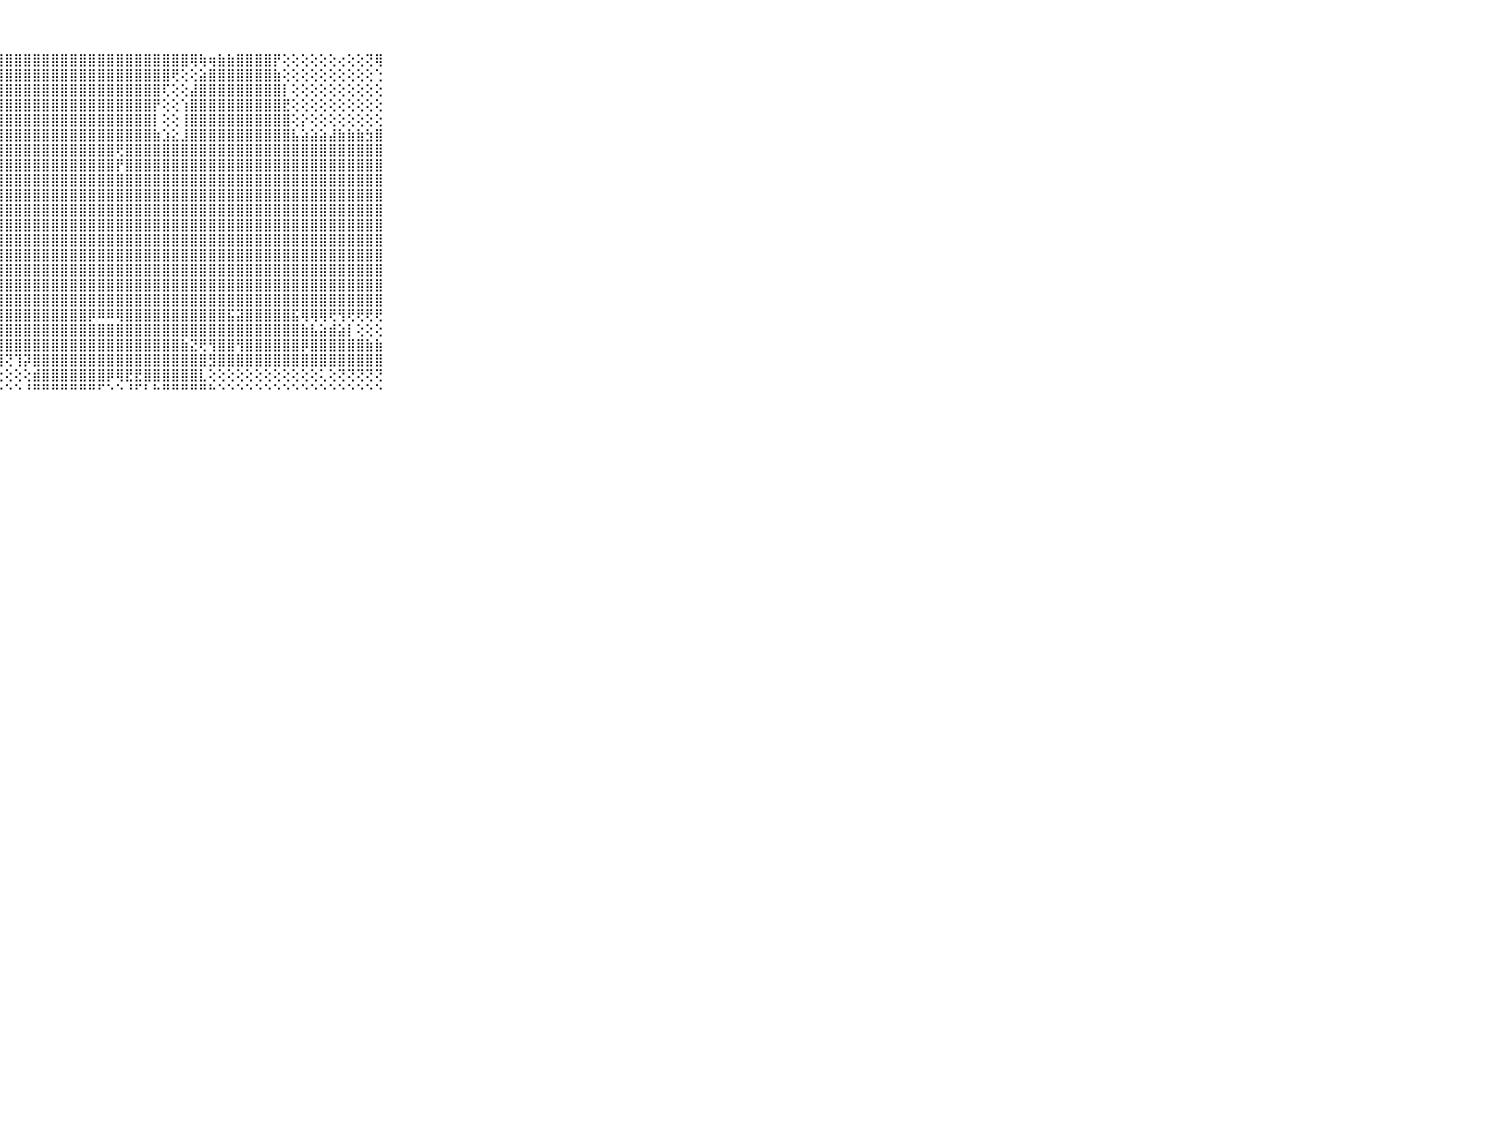

⠀⠀⠀⠀⠀⠀⠀⠀⠀⠀⠀⢸⣿⣿⣿⣿⣿⣿⣿⣿⣿⣿⣿⣿⣿⣿⣿⣿⣿⣿⣿⣿⣿⣿⣿⣿⣿⣿⣿⣿⣿⣿⣿⣿⣿⣿⣿⣿⢿⢷⢶⣷⣷⣿⣿⣿⣿⡟⢕⢕⢕⢕⢕⢕⢔⢕⢕⢝⢿⠀⠀⠀⠀⠀⠀⠀⠀⠀⠀⠀⠀
⠀⠀⠀⠀⠀⠀⠀⠀⠀⠀⠀⢄⣸⣿⣿⣿⣿⣿⣿⣿⣿⣿⣿⣿⣿⣿⣿⣿⣿⣿⣿⣿⣿⣿⣿⣿⣿⣿⣿⣿⣿⣿⣿⣿⣿⣿⢟⢕⢕⣵⣿⣿⣿⣿⣿⣿⣿⣷⢕⢕⢕⢕⢕⢕⢕⢕⢕⢕⢑⠀⠀⠀⠀⠀⠀⠀⠀⠀⠀⠀⠀
⠀⠀⠀⠀⠀⠀⠀⠀⠀⠀⠀⢸⣿⣿⣿⣿⣿⣿⣿⣿⣿⣿⣿⣿⣿⣿⣿⣿⣿⣿⣿⣿⣿⣿⣿⣿⣿⣿⣿⣿⣿⣿⣿⣿⣿⢏⢕⢕⣼⣿⣿⣿⣿⣿⣿⣿⣿⣿⡇⢕⢕⢕⢕⢕⢕⢕⢕⢕⢕⠀⠀⠀⠀⠀⠀⠀⠀⠀⠀⠀⠀
⠀⠀⠀⠀⠀⠀⠀⠀⠀⠀⠀⢸⣿⣿⣿⣿⣿⣿⣿⣿⣿⣿⣿⣿⣿⣿⣿⣿⣿⣿⣿⣿⣿⣿⣿⣿⣿⣿⣿⣿⣿⣿⣿⣿⡟⢕⢕⢱⣿⣿⣿⣿⣿⣿⣿⣿⣿⣿⣟⢕⢕⢕⢕⢕⢕⢕⢕⢕⢕⠀⠀⠀⠀⠀⠀⠀⠀⠀⠀⠀⠀
⠀⠀⠀⠀⠀⠀⠀⠀⠀⠀⠀⢸⣿⣿⣿⣿⣿⣿⣿⣿⣿⣿⣿⣿⣿⣿⣿⣿⣿⣿⣿⣿⣿⣿⣿⣿⣿⣿⣿⣿⣿⣿⣿⣿⡇⢕⢕⢸⣿⣿⣿⣿⣿⣿⣿⣿⣿⣿⣿⢕⡕⢕⢕⢕⢕⢕⢕⢕⢕⠀⠀⠀⠀⠀⠀⠀⠀⠀⠀⠀⠀
⠀⠀⠀⠀⠀⠀⠀⠀⠀⠀⠀⢸⣿⣿⣿⣿⣿⣿⣿⣿⣿⣿⣿⣿⣿⣿⣿⣿⣿⣿⣿⣿⣿⣿⣿⣿⣿⣿⣿⣿⣿⣿⣿⣿⣷⣱⣕⣸⣿⣿⣿⣿⣿⣿⣿⣿⣿⣿⣿⣧⣵⣵⣵⣼⣷⣷⣷⣳⣿⠀⠀⠀⠀⠀⠀⠀⠀⠀⠀⠀⠀
⠀⠀⠀⠀⠀⠀⠀⠀⠀⠀⠀⢸⣿⣿⣿⣿⣿⣿⣿⣿⣿⣿⣿⣿⣿⣿⣿⣿⣿⣿⣿⣿⣿⣿⣿⣿⣿⣿⣿⣿⢟⣿⣿⣿⣿⣿⣿⣿⣿⣿⣿⣿⣿⣿⣿⣿⣿⣿⣿⣿⣿⣿⣿⣿⣿⣿⣿⣿⣿⠀⠀⠀⠀⠀⠀⠀⠀⠀⠀⠀⠀
⠀⠀⠀⠀⠀⠀⠀⠀⠀⠀⠀⢸⣿⣿⣿⣿⣿⣿⣿⣿⣿⣿⣿⣿⣿⣿⣿⣿⣿⣿⣿⣿⣿⣿⣿⣿⣿⣿⣿⣿⡟⣿⣿⣿⣿⣿⣿⣿⣿⣿⣿⣿⣿⣿⣿⣿⣿⣿⣿⣿⣿⣿⣿⣿⣿⣿⣿⣿⣿⠀⠀⠀⠀⠀⠀⠀⠀⠀⠀⠀⠀
⠀⠀⠀⠀⠀⠀⠀⠀⠀⠀⠀⢸⣿⣿⣿⣿⣿⣿⣿⣿⣿⣿⣿⣿⣿⣿⣿⣿⣿⣿⣿⣿⣿⣿⣿⣿⣿⣿⣿⣿⣿⣿⣿⣿⣿⣿⣿⣿⣿⣿⣿⣿⣿⣿⣿⣿⣿⣿⣿⣿⣿⣿⣿⣿⣿⣿⣿⣿⣿⠀⠀⠀⠀⠀⠀⠀⠀⠀⠀⠀⠀
⠀⠀⠀⠀⠀⠀⠀⠀⠀⠀⠀⢸⣿⣿⣿⣿⣿⣿⣿⣿⣿⣿⣿⣿⣿⣿⣿⣿⣿⣿⣿⣿⣿⣿⣿⣿⣿⣿⣿⣿⣿⣿⣿⣿⣿⣿⣿⣿⣿⣿⣿⣿⣿⣿⣿⣿⣿⣿⣿⣿⣿⣿⣿⣿⣿⣿⣿⣿⣿⠀⠀⠀⠀⠀⠀⠀⠀⠀⠀⠀⠀
⠀⠀⠀⠀⠀⠀⠀⠀⠀⠀⠀⢸⣿⣿⣿⣿⣿⣿⣿⣿⣿⣿⣿⣿⣿⣿⣿⣿⣿⣿⣿⣿⣿⣿⣿⣿⣿⣿⣿⣿⣿⣿⣿⣿⣿⣿⣿⣿⣿⣿⣿⣿⣿⣿⣿⣿⣿⣿⣿⣿⣿⣿⣿⣿⣿⣿⣿⣿⣿⠀⠀⠀⠀⠀⠀⠀⠀⠀⠀⠀⠀
⠀⠀⠀⠀⠀⠀⠀⠀⠀⠀⠀⢸⣿⣿⣿⣿⣿⣿⣿⣿⣿⣿⣿⣿⣿⣿⣿⣿⣿⣿⣿⣿⣿⣿⣿⣿⣿⣿⣿⣿⣿⣿⣿⣿⣿⣿⣿⣿⣿⣿⣿⣿⣿⣿⣿⣿⣿⣿⣿⣿⣿⣿⣿⣿⣿⣿⣿⣿⣿⠀⠀⠀⠀⠀⠀⠀⠀⠀⠀⠀⠀
⠀⠀⠀⠀⠀⠀⠀⠀⠀⠀⠀⢸⣿⣿⣿⣿⣿⣿⣿⣿⣿⣿⣿⣿⣿⣿⣿⣿⣿⣿⣿⣿⣿⣿⣿⣿⣿⣿⣿⣿⣿⣿⣿⣿⣿⣿⣿⣿⣿⣿⣿⣿⣿⣿⣿⣿⣿⣿⣿⣿⣿⣿⣿⣿⣿⣿⣿⣿⣿⠀⠀⠀⠀⠀⠀⠀⠀⠀⠀⠀⠀
⠀⠀⠀⠀⠀⠀⠀⠀⠀⠀⠀⢸⣿⣿⣿⣿⣿⣿⣿⣿⣿⣿⣿⣿⣿⣿⣿⣿⣿⣿⣿⣿⣿⣿⣿⣿⣿⣿⣿⣿⣿⣿⣿⣿⣿⣿⣿⣿⣿⣿⣿⣿⣿⣿⣿⣿⣿⣿⣿⣿⣿⣿⣿⣿⣿⣿⣿⣿⣿⠀⠀⠀⠀⠀⠀⠀⠀⠀⠀⠀⠀
⠀⠀⠀⠀⠀⠀⠀⠀⠀⠀⠀⢸⣿⣿⣿⣿⣿⣿⣿⣿⣿⣿⣿⣿⣿⣿⣿⣿⣿⣿⣿⣿⣿⣿⣿⣿⣿⣿⣿⣿⣿⣿⣿⣿⣿⣿⣿⣿⣿⣿⣿⣿⣿⣿⣿⣿⣿⣿⣿⣿⣿⣿⣿⣿⣿⣿⣿⣿⣿⠀⠀⠀⠀⠀⠀⠀⠀⠀⠀⠀⠀
⠀⠀⠀⠀⠀⠀⠀⠀⠀⠀⠀⢸⣿⣿⣿⣿⣿⣿⣿⣿⣿⣿⣿⣿⣿⣿⣿⣿⣿⣿⣿⣿⣿⣿⣿⣿⣿⣿⣿⣿⣿⣿⣿⣿⣿⣿⣿⣿⣿⣿⣿⣿⣿⣿⣿⣿⣿⣿⣿⣿⣿⣿⣿⣿⣿⣿⣿⣿⣿⠀⠀⠀⠀⠀⠀⠀⠀⠀⠀⠀⠀
⠀⠀⠀⠀⠀⠀⠀⠀⠀⠀⠀⢸⣿⣿⣿⣿⣿⣿⣿⣿⣿⣿⣿⣿⣿⣿⣿⣿⣿⣿⣿⣿⣿⣿⣿⣿⣿⣿⣿⣿⣿⣿⣿⣿⣿⣿⣿⣿⣿⣿⣿⣿⣿⣿⣿⣿⣿⣿⣿⣿⣿⣿⣿⣿⣿⣿⣿⣿⣿⠀⠀⠀⠀⠀⠀⠀⠀⠀⠀⠀⠀
⠀⠀⠀⠀⠀⠀⠀⠀⠀⠀⠀⢸⣿⡿⣿⣿⣿⣿⣿⣿⣿⣿⣿⣿⣿⣿⣿⣿⣿⣿⣿⣿⣿⣿⣿⣿⣿⡿⠿⠿⢿⣿⣿⣿⣿⣿⣿⣿⣿⣿⣿⣿⣯⣽⣿⣿⣿⣿⣿⣯⢿⢿⢿⢟⢻⢟⢟⢟⢟⠀⠀⠀⠀⠀⠀⠀⠀⠀⠀⠀⠀
⠀⠀⠀⠀⠀⠀⠀⠀⠀⠀⠀⢕⢟⢏⢝⢟⢻⣿⣿⣿⣿⣿⣿⣿⣿⣿⣿⣿⣿⣿⣿⣿⣿⣿⣿⣿⣿⣿⣿⣿⣿⣿⣿⣿⣿⣿⣿⣿⣿⣿⣿⣿⣿⣿⣿⣿⣿⣿⣿⣿⣷⣧⣵⣾⣵⡇⢕⢕⢕⠀⠀⠀⠀⠀⠀⠀⠀⠀⠀⠀⠀
⠀⠀⠀⠀⠀⠀⠀⠀⠀⠀⠀⢄⡕⢕⢕⢕⢕⣿⣿⣿⣿⣿⣿⣿⣿⣿⣿⣿⣿⣿⣿⣿⣿⣿⣿⣿⣿⣿⣿⣿⣿⣿⣿⣿⣿⣿⣿⣷⣝⢟⢻⣿⣿⢻⣿⣿⣿⣿⣿⣿⡿⣿⣿⣿⣿⣿⣿⣷⣷⠀⠀⠀⠀⠀⠀⠀⠀⠀⠀⠀⠀
⠀⠀⠀⠀⠀⠀⠀⠀⠀⠀⠀⢰⣷⣷⣷⡿⢿⡿⢿⢿⢿⢟⢯⢝⢻⢟⢿⢻⢝⢹⡽⣿⣿⣿⣿⣿⣿⣿⣿⣿⣿⣿⣿⣿⣿⣿⣿⣿⣿⣿⣻⣿⣿⣿⣿⣿⣿⣿⣿⣿⣿⣿⣿⣿⣿⣿⣿⣿⣿⠀⠀⠀⠀⠀⠀⠀⠀⠀⠀⠀⠀
⠀⠀⠀⠀⠀⠀⠀⠀⠀⠀⠀⠀⢅⢑⢕⢕⢕⢕⢕⢕⢕⢕⢕⢅⢅⢔⢔⢕⢕⢕⢕⣾⣿⣿⣿⣿⣿⣿⣿⡿⢿⣟⣟⣿⣿⣿⣿⣿⣿⣇⢕⢕⢕⢕⢕⢕⢕⢕⢕⢕⢕⢕⢅⢕⢝⢝⢝⢝⢝⠀⠀⠀⠀⠀⠀⠀⠀⠀⠀⠀⠀
⠀⠀⠀⠀⠀⠀⠀⠀⠀⠀⠀⠑⠑⠑⠑⠑⠚⠃⠑⠑⠑⠑⠑⠑⠑⠑⠑⠑⠑⠑⠘⠛⠛⠛⠛⠛⠛⠛⠋⠑⠑⠘⠋⠃⠓⠛⠛⠛⠛⠛⠓⠑⠑⠑⠑⠑⠑⠑⠑⠑⠑⠑⠑⠑⠑⠑⠑⠑⠑⠀⠀⠀⠀⠀⠀⠀⠀⠀⠀⠀⠀